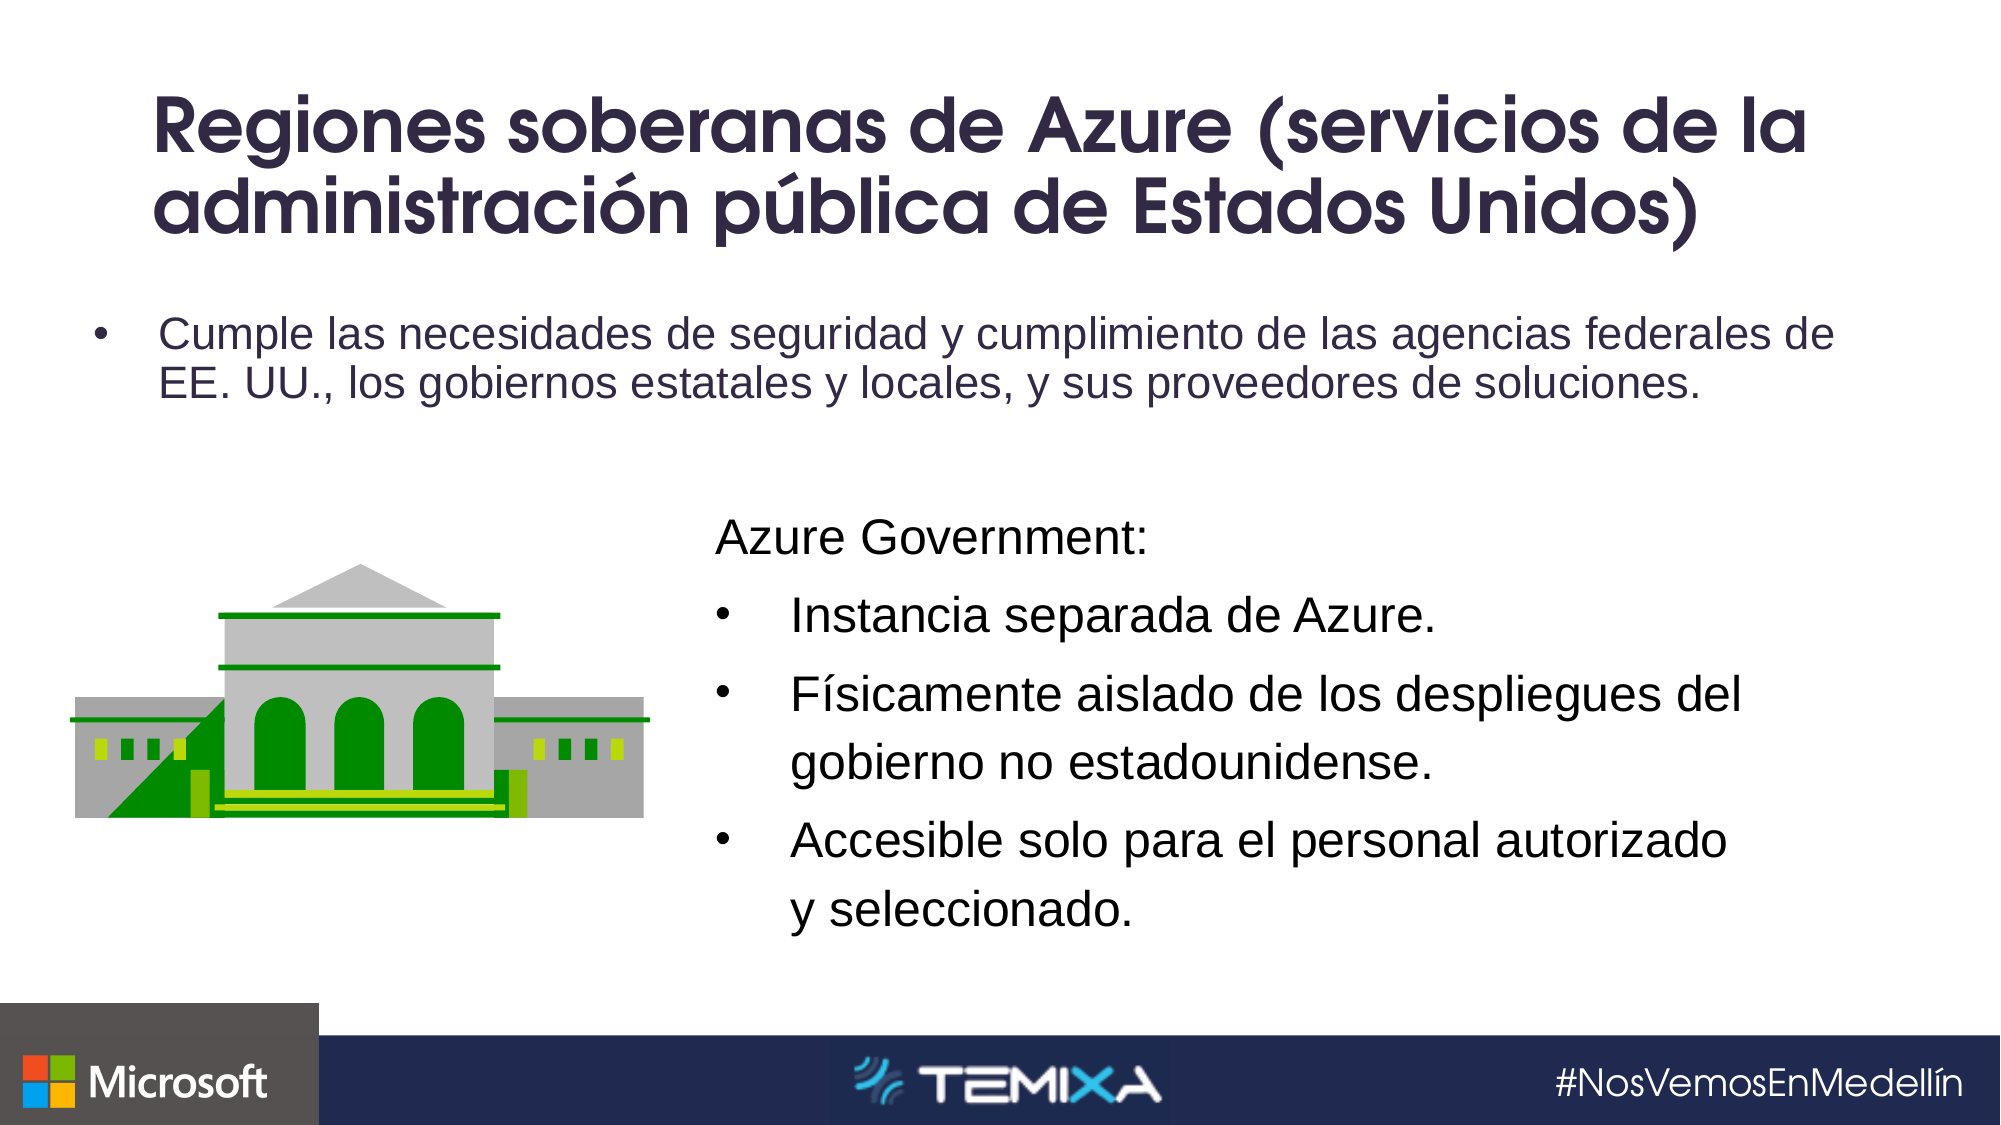

# Regiones soberanas de Azure (servicios de la administración pública de Estados Unidos)
Cumple las necesidades de seguridad y cumplimiento de las agencias federales de EE. UU., los gobiernos estatales y locales, y sus proveedores de soluciones.
Azure Government:
Instancia separada de Azure.
Físicamente aislado de los despliegues del gobierno no estadounidense.
Accesible solo para el personal autorizado y seleccionado.